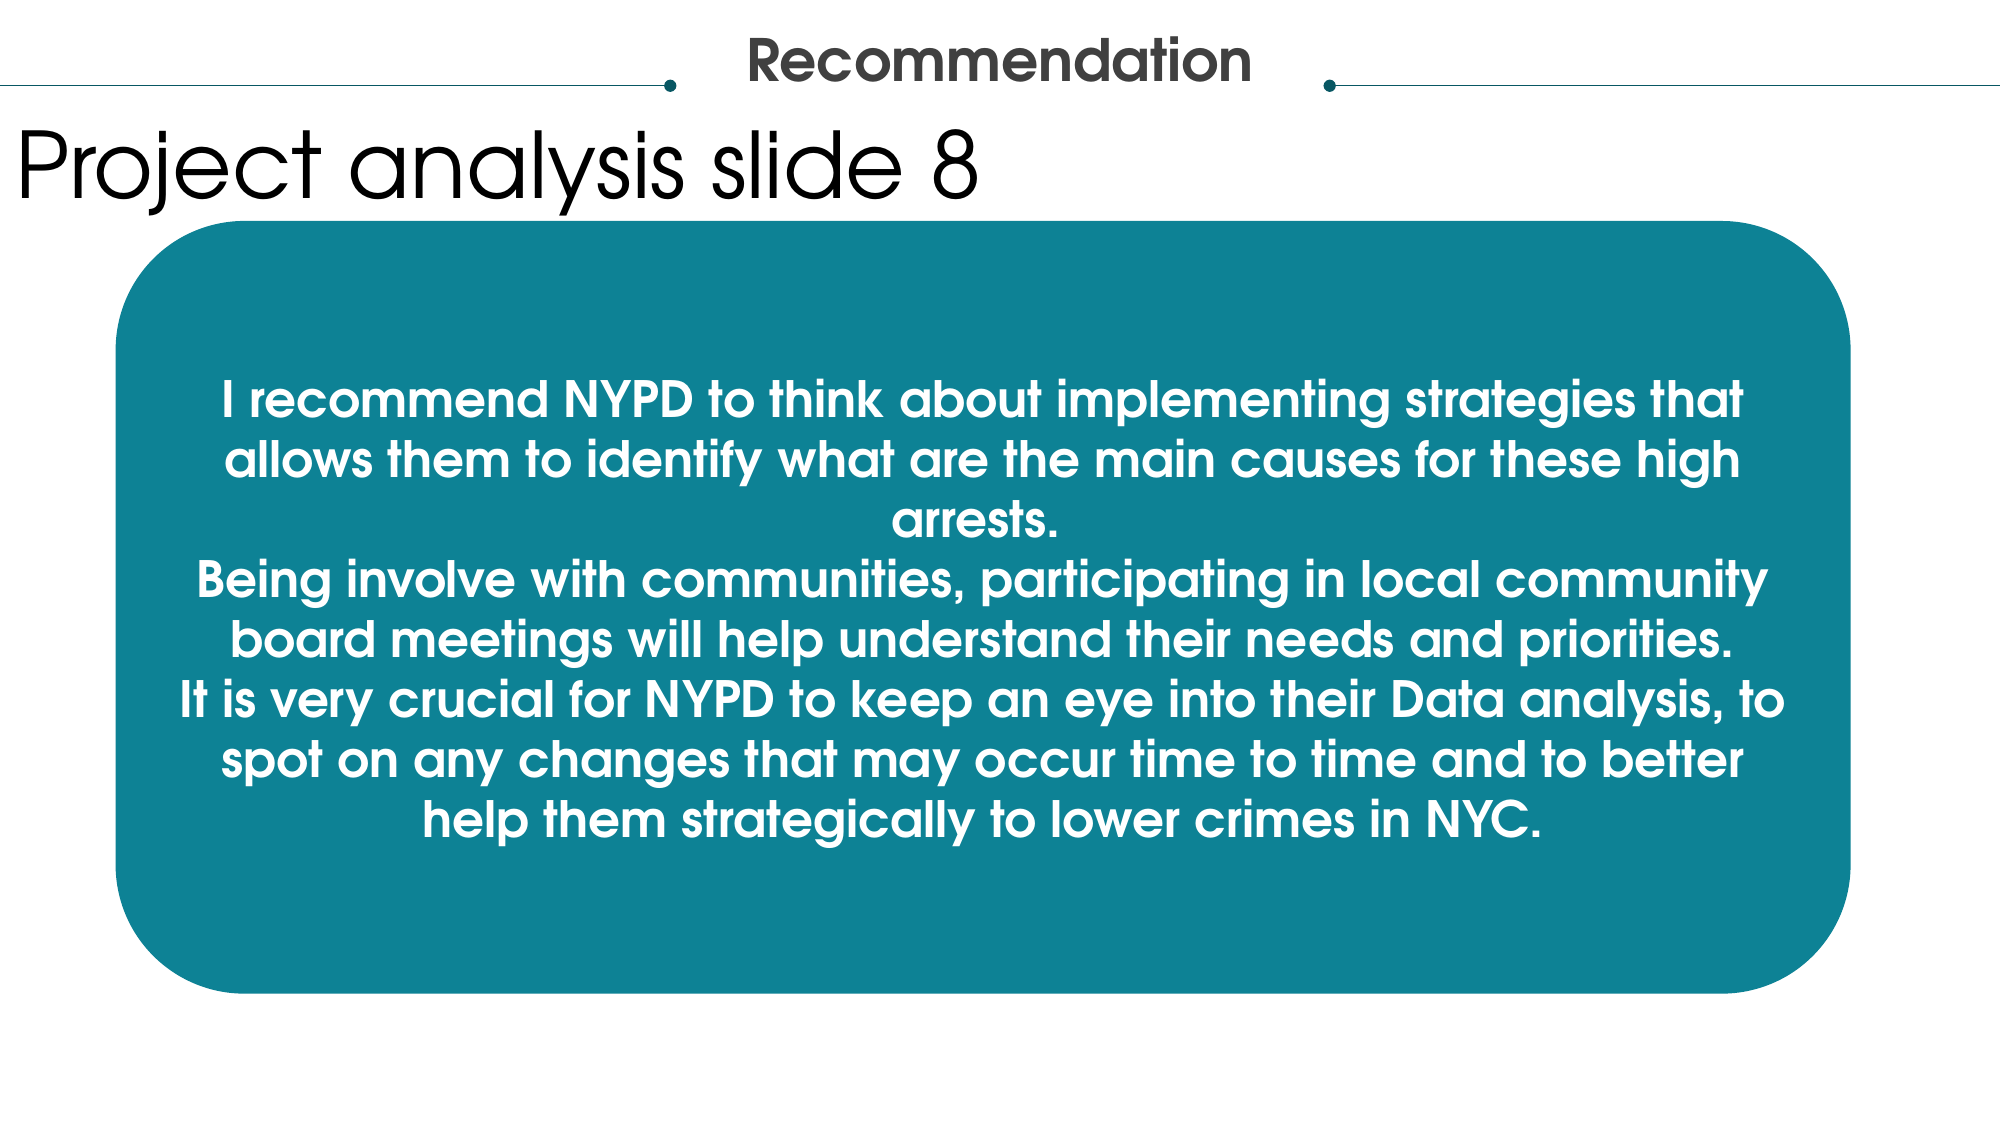

Recommendation
Project analysis slide 8
I recommend NYPD to think about implementing strategies that allows them to identify what are the main causes for these high arrests.
Being involve with communities, participating in local community board meetings will help understand their needs and priorities.
It is very crucial for NYPD to keep an eye into their Data analysis, to spot on any changes that may occur time to time and to better help them strategically to lower crimes in NYC.